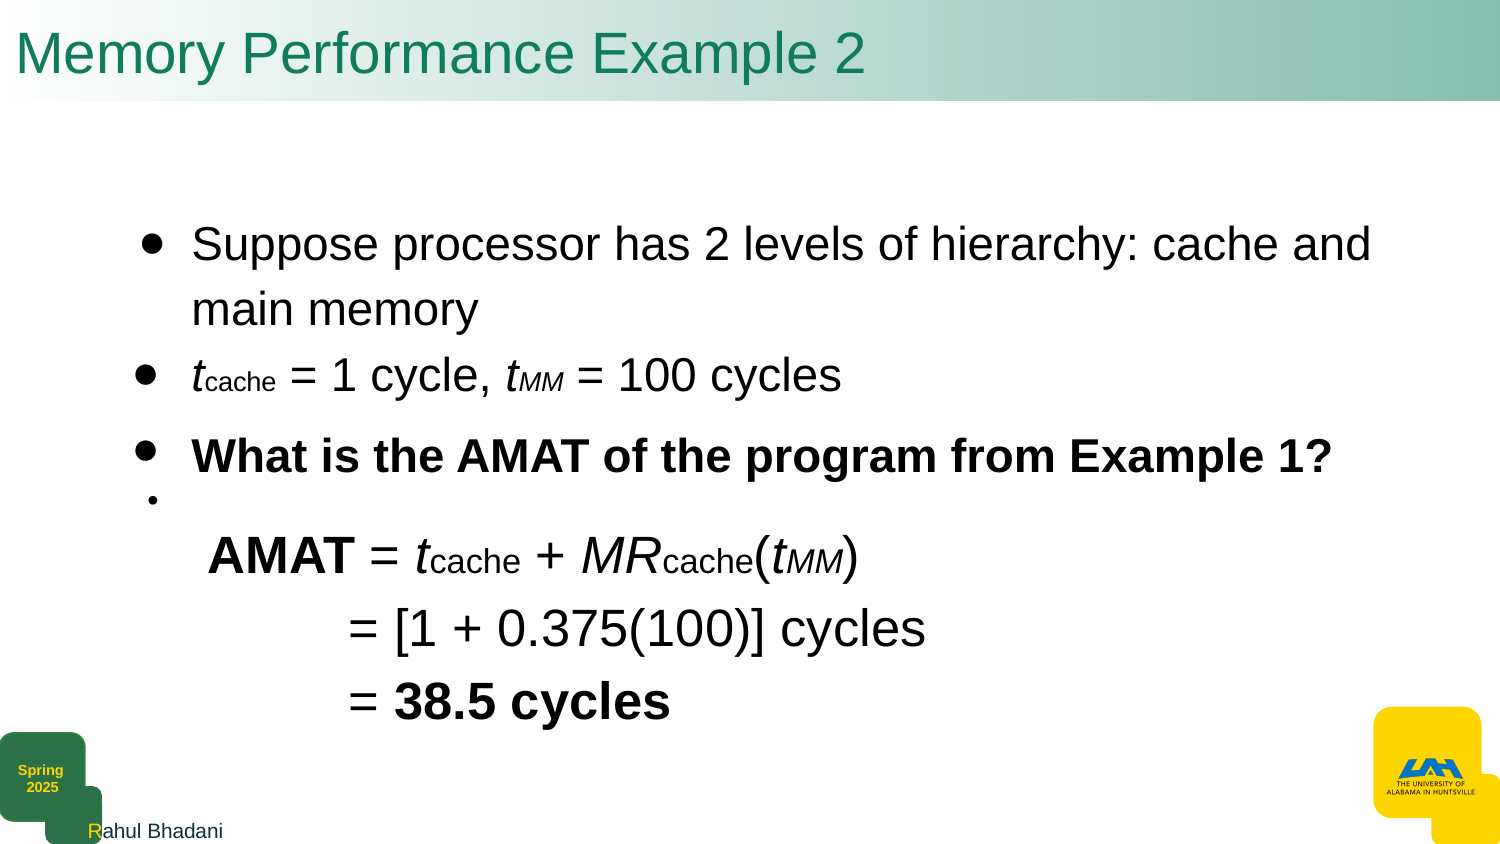

# Memory Performance Example 2​
Suppose processor has 2 levels of hierarchy: cache and main memory​
tcache = 1 cycle, tMM = 100 cycles​
What is the AMAT of the program from Example 1?​
​
AMAT = tcache + MRcache(tMM)​
= [1 + 0.375(100)] cycles​
= 38.5 cycles​